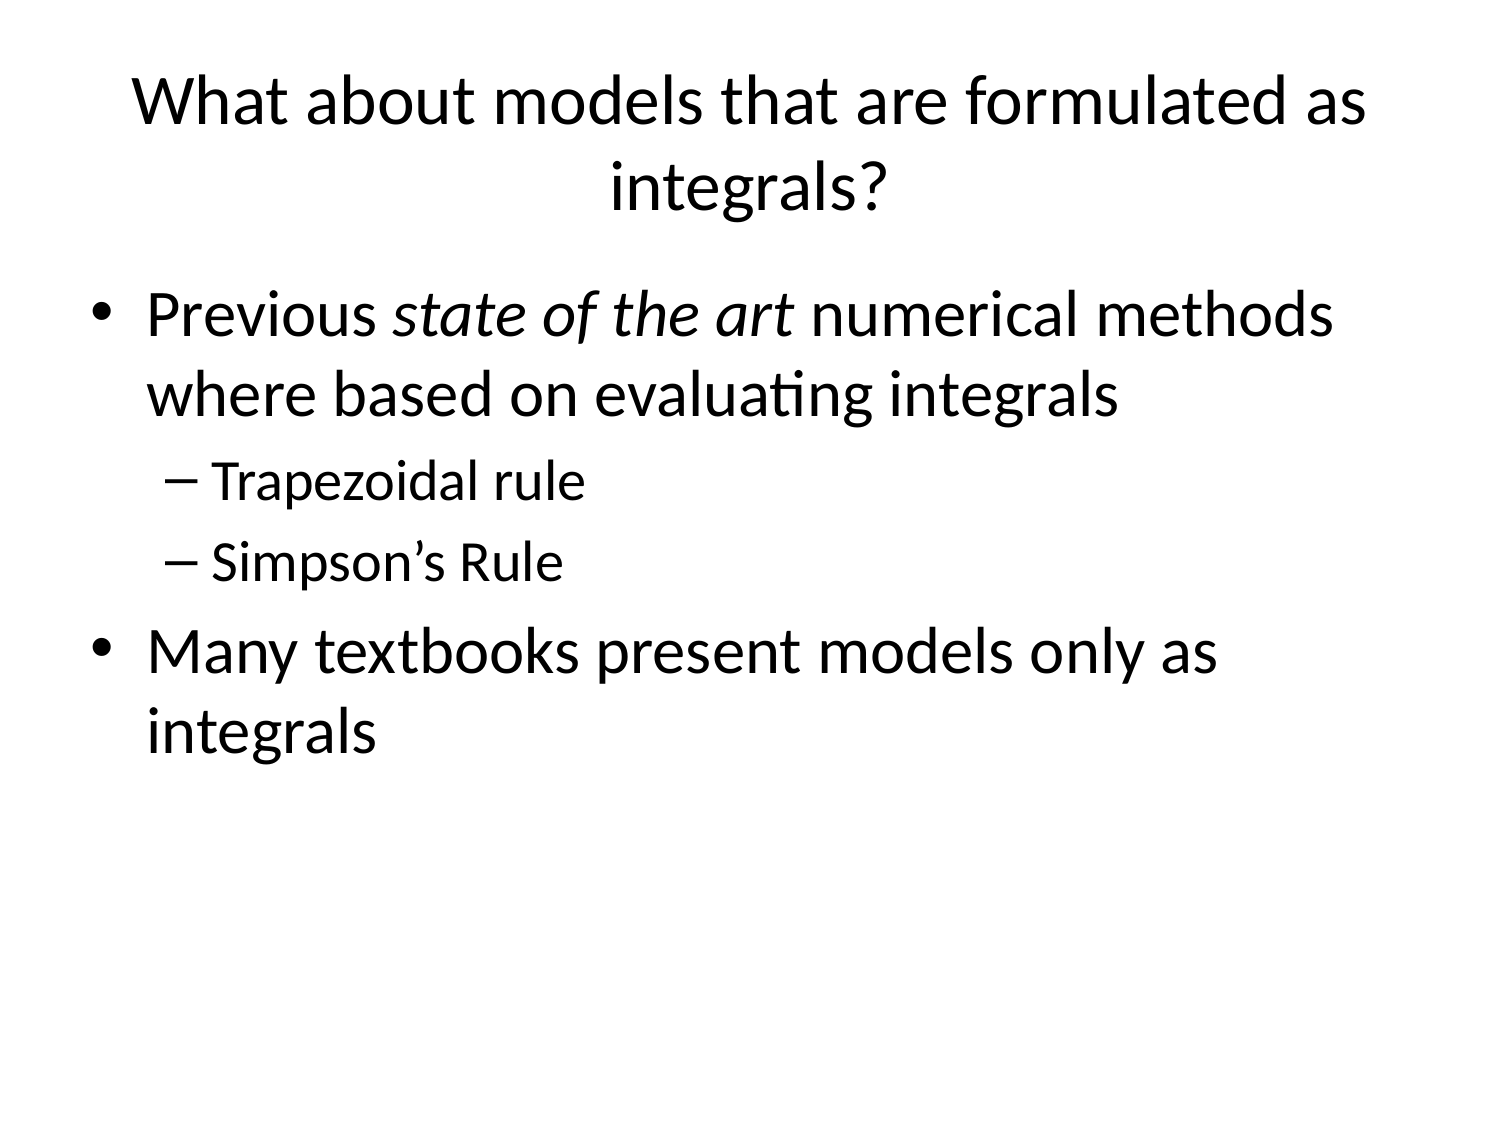

# What about models that are formulated as integrals?
Previous state of the art numerical methods where based on evaluating integrals
Trapezoidal rule
Simpson’s Rule
Many textbooks present models only as integrals